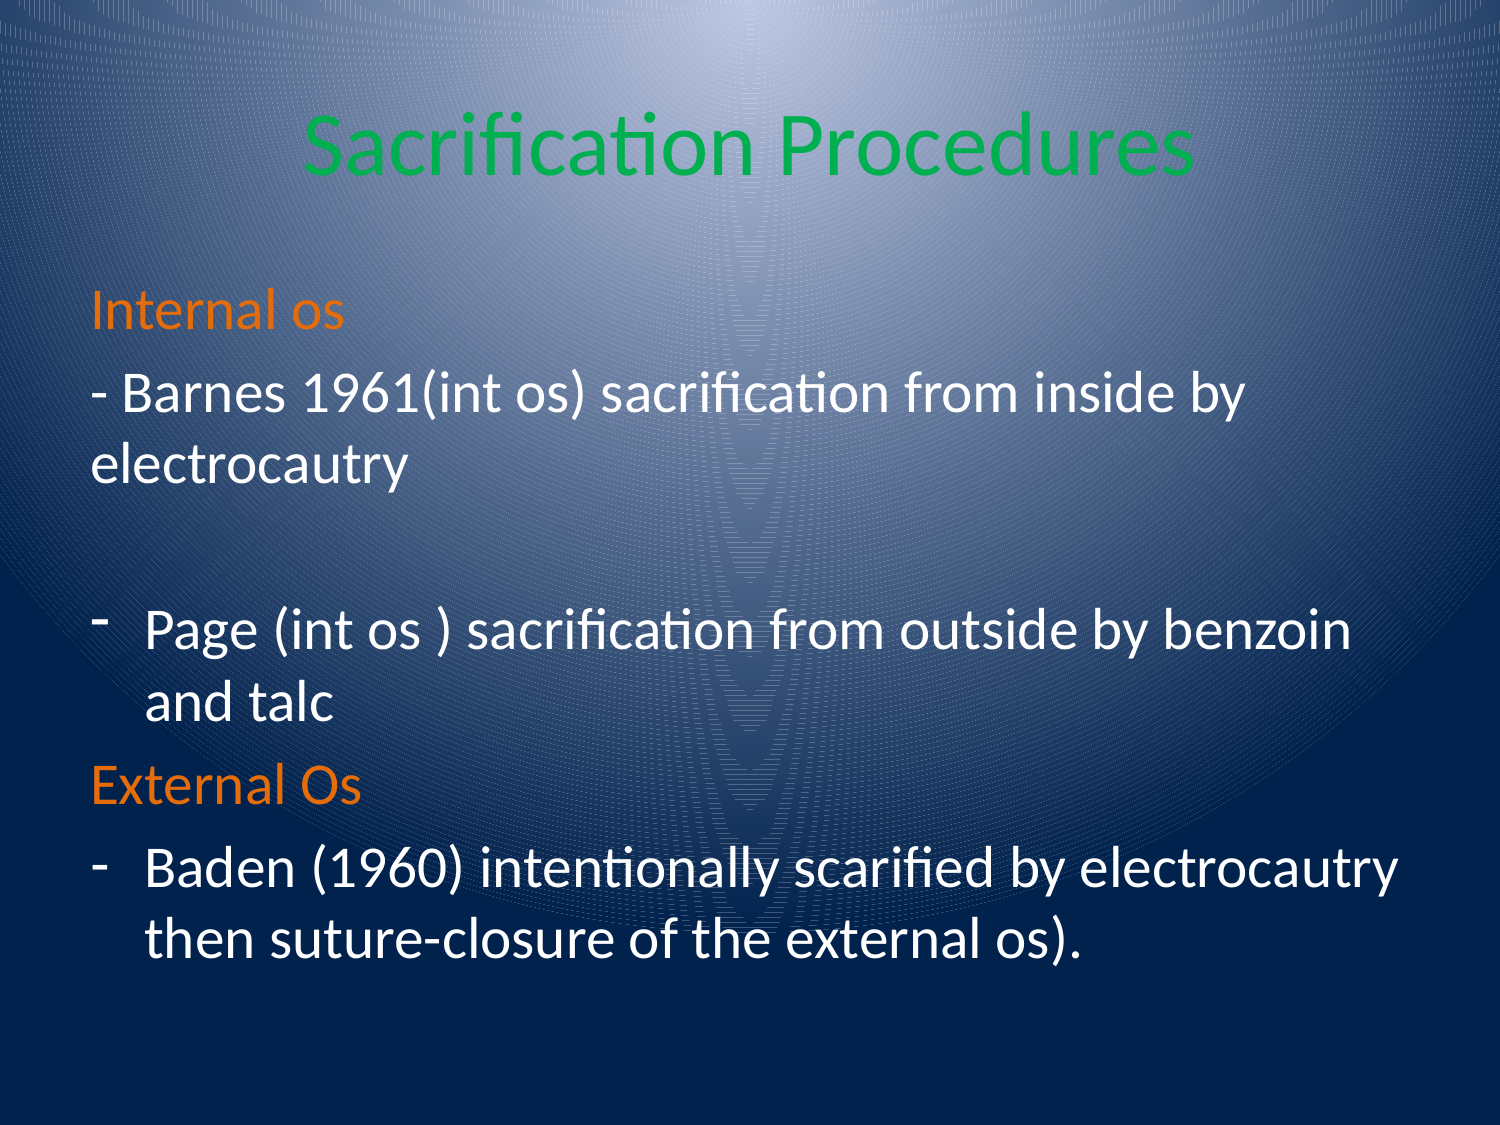

# Sacrification Procedures
Internal os
- Barnes 1961(int os) sacrification from inside by electrocautry

Page (int os ) sacrification from outside by benzoin and talc
External Os
Baden (1960) intentionally scarified by electrocautry then suture-closure of the external os).